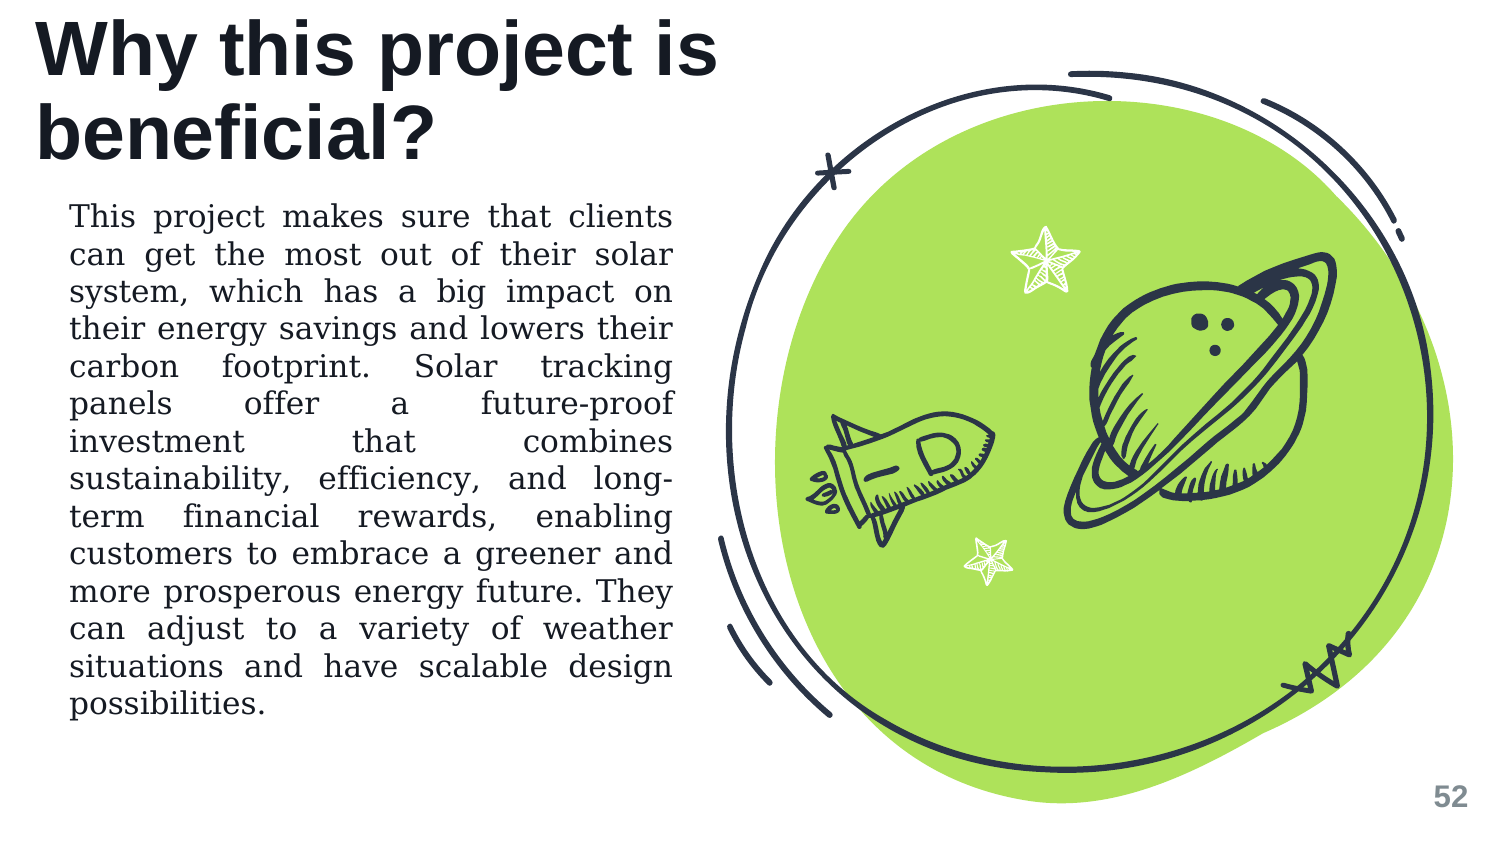

Why this project is beneficial?
This project makes sure that clients can get the most out of their solar system, which has a big impact on their energy savings and lowers their carbon footprint. Solar tracking panels offer a future-proof investment that combines sustainability, efficiency, and long-term financial rewards, enabling customers to embrace a greener and more prosperous energy future. They can adjust to a variety of weather situations and have scalable design possibilities.

52